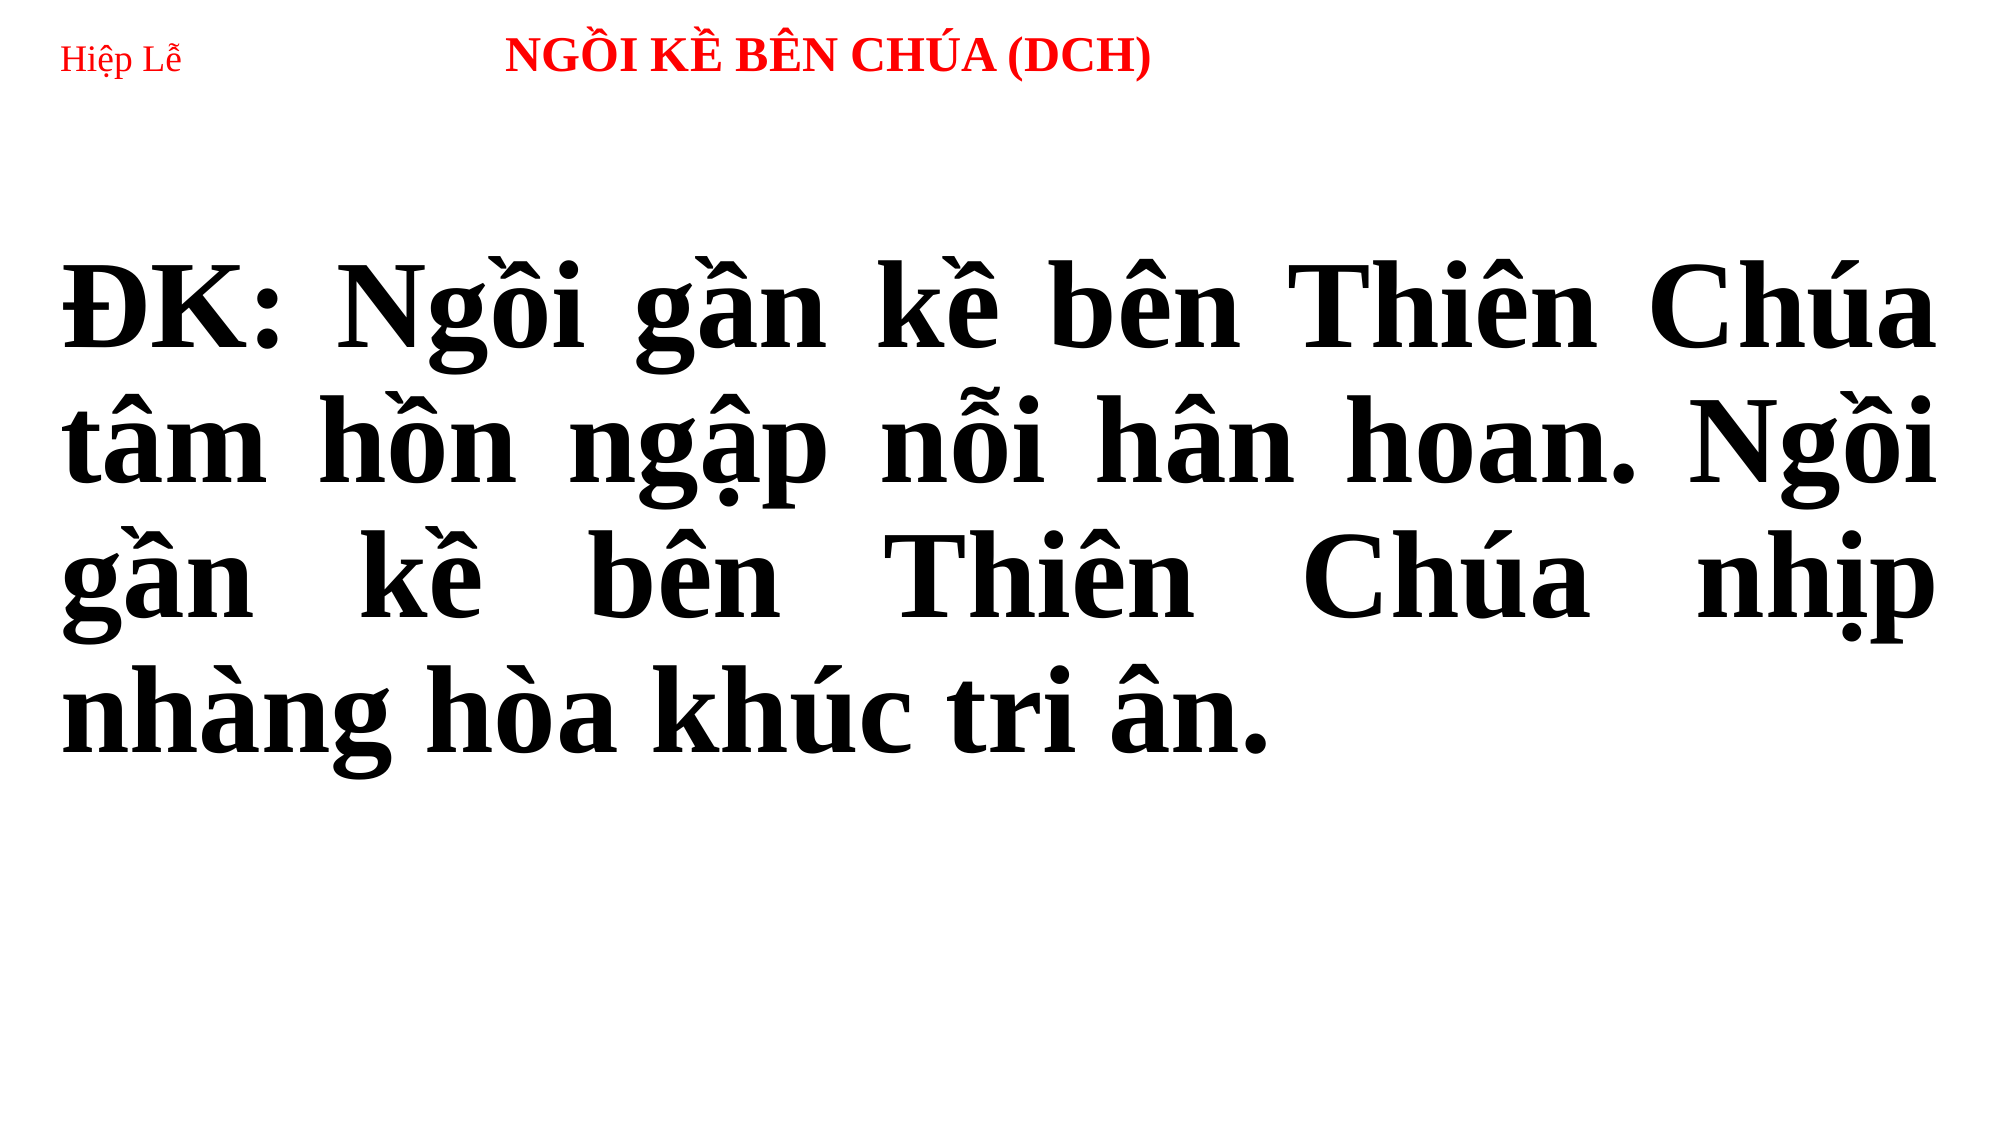

# Hiệp Lễ                                  NGỒI KỀ BÊN CHÚA (DCH)
ĐK: Ngồi gần kề bên Thiên Chúa tâm hồn ngập nỗi hân hoan. Ngồi gần kề bên Thiên Chúa nhịp nhàng hòa khúc tri ân.